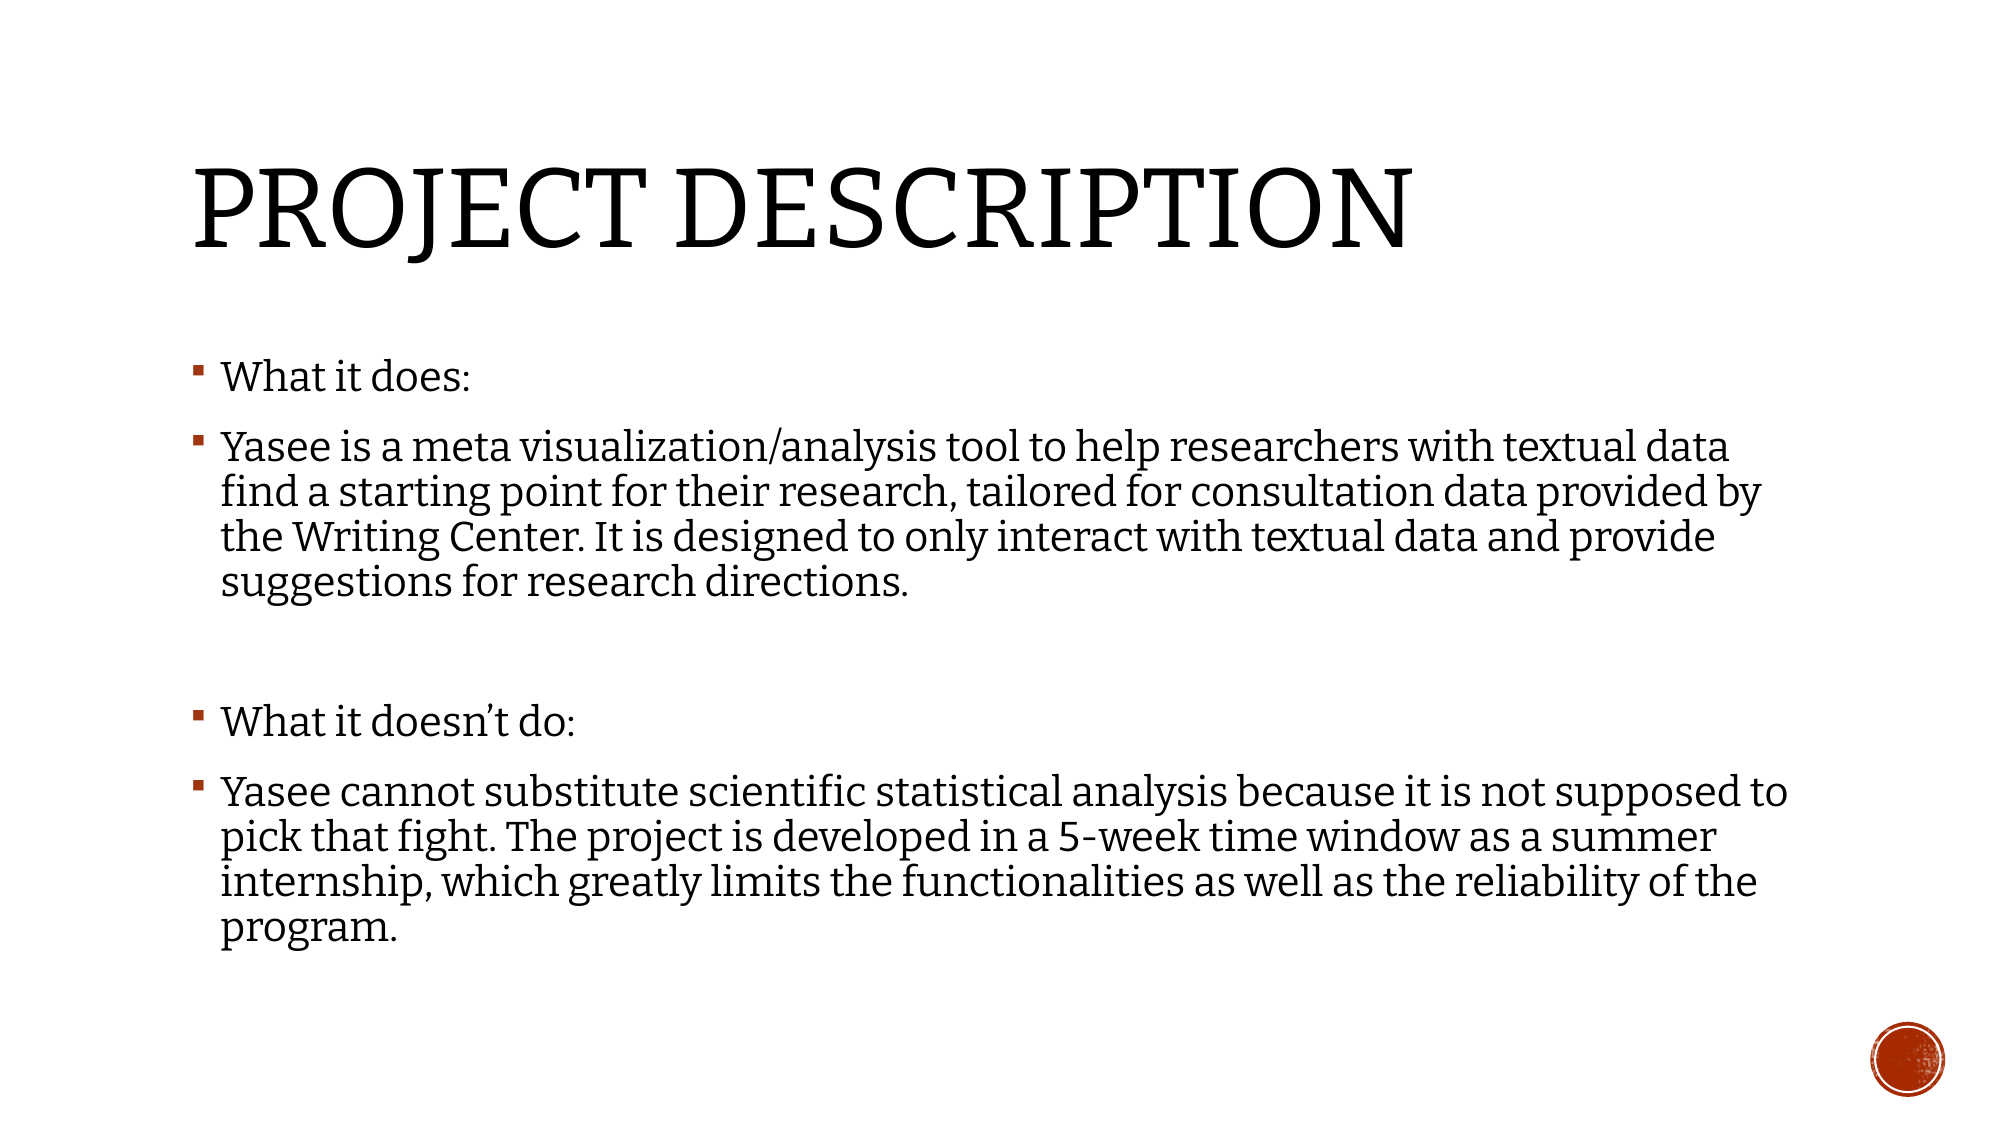

# Project description
What it does:
Yasee is a meta visualization/analysis tool to help researchers with textual data find a starting point for their research, tailored for consultation data provided by the Writing Center. It is designed to only interact with textual data and provide suggestions for research directions.

What it doesn’t do:
Yasee cannot substitute scientific statistical analysis because it is not supposed to pick that fight. The project is developed in a 5-week time window as a summer internship, which greatly limits the functionalities as well as the reliability of the program.